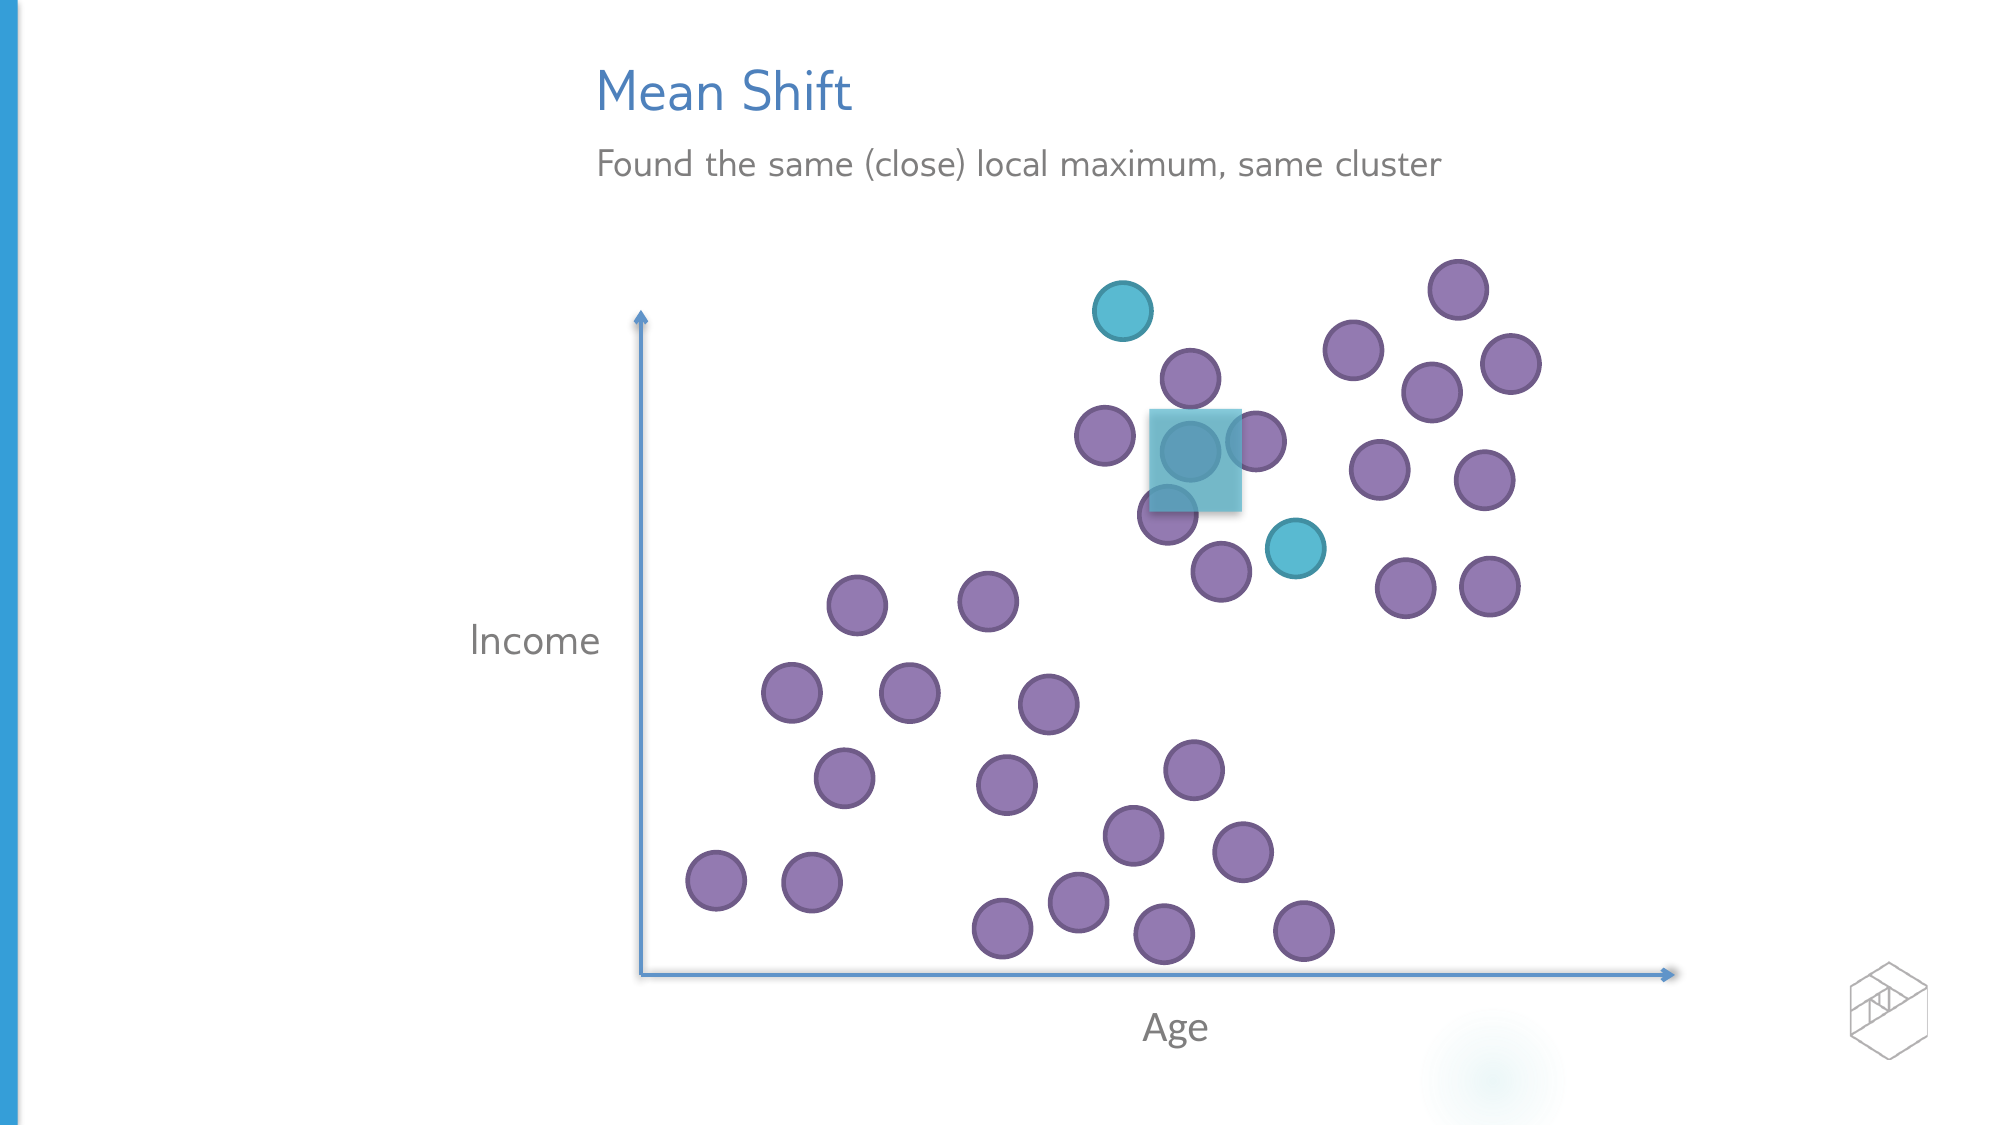

Mean Shift
Found the same (close) local maximum, same cluster

Income

Age